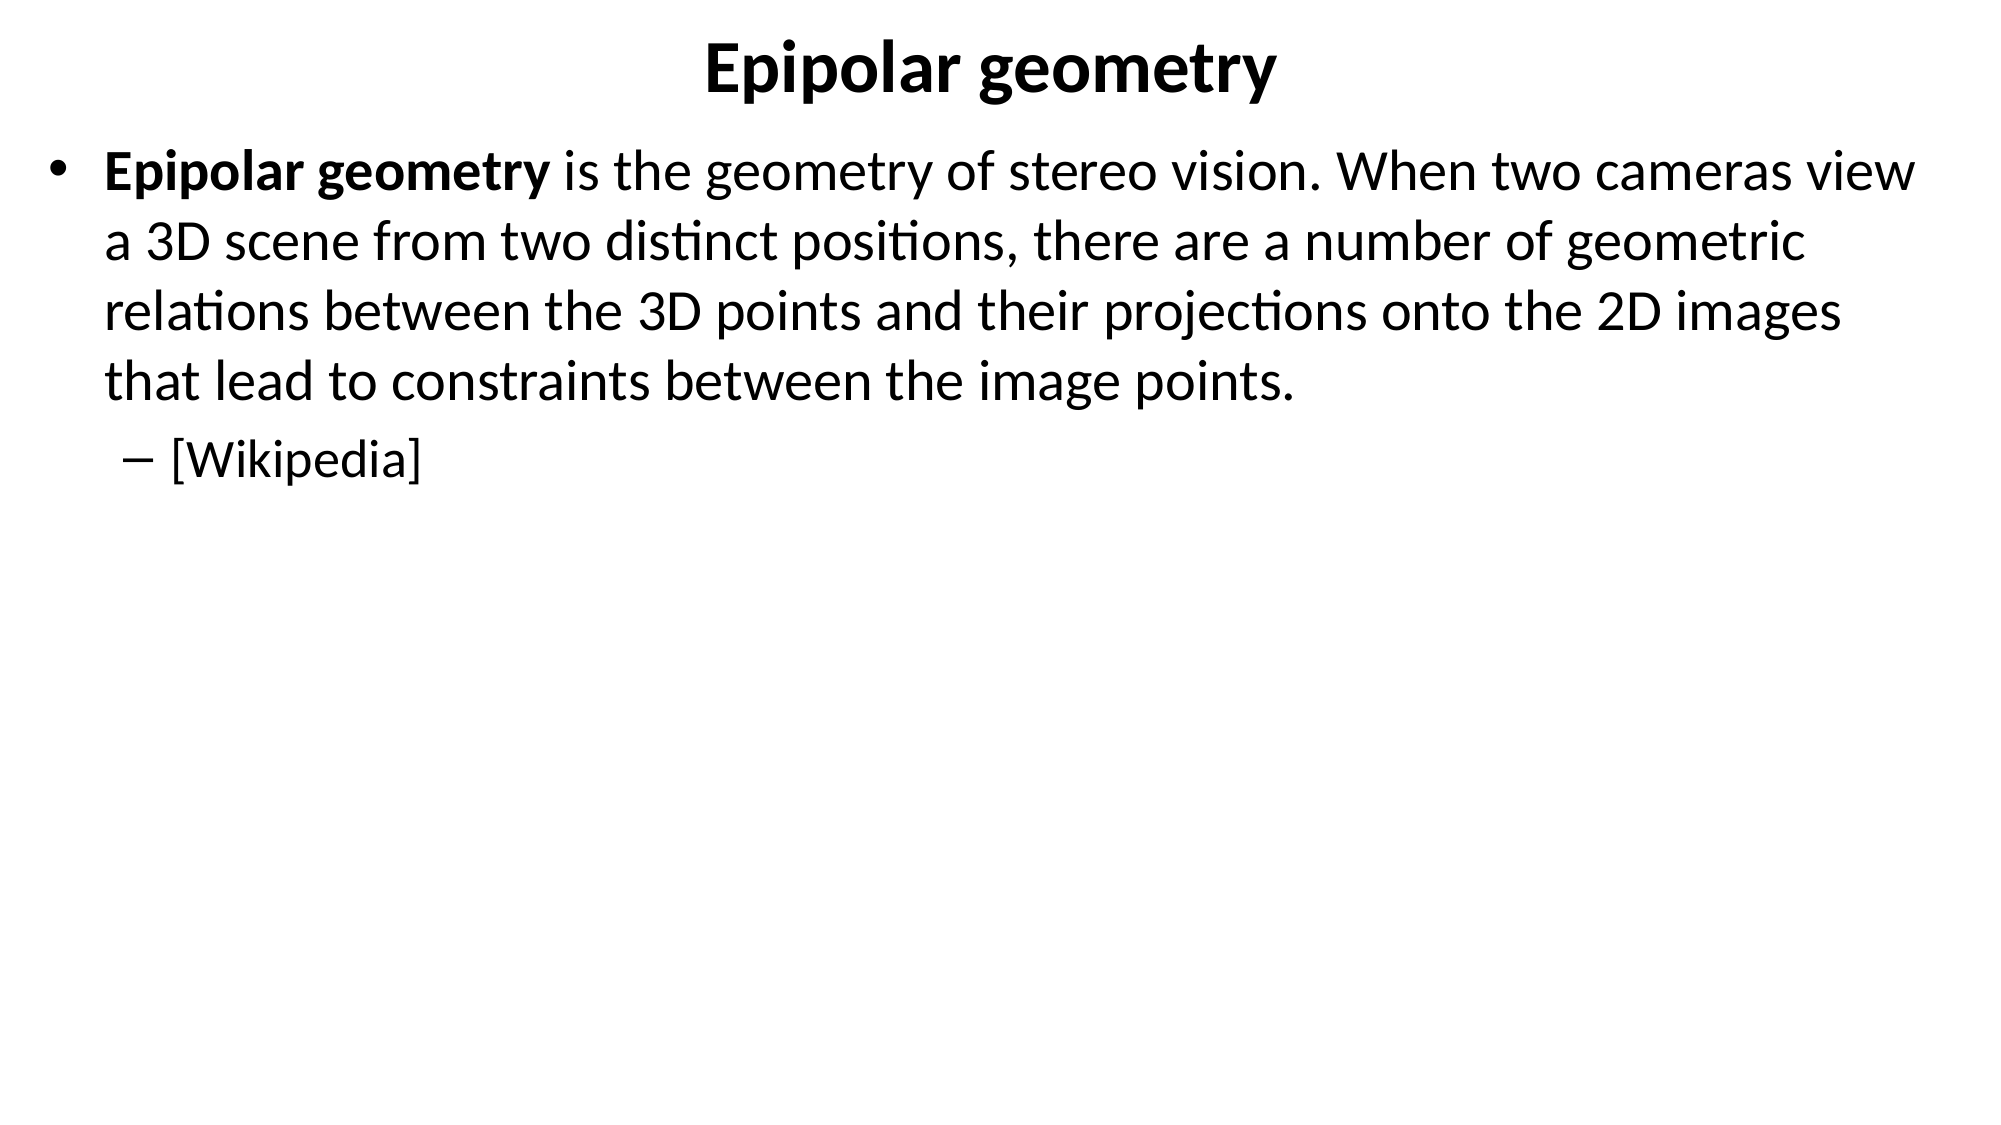

# Epipolar geometry
Epipolar geometry is the geometry of stereo vision. When two cameras view a 3D scene from two distinct positions, there are a number of geometric relations between the 3D points and their projections onto the 2D images that lead to constraints between the image points.
[Wikipedia]